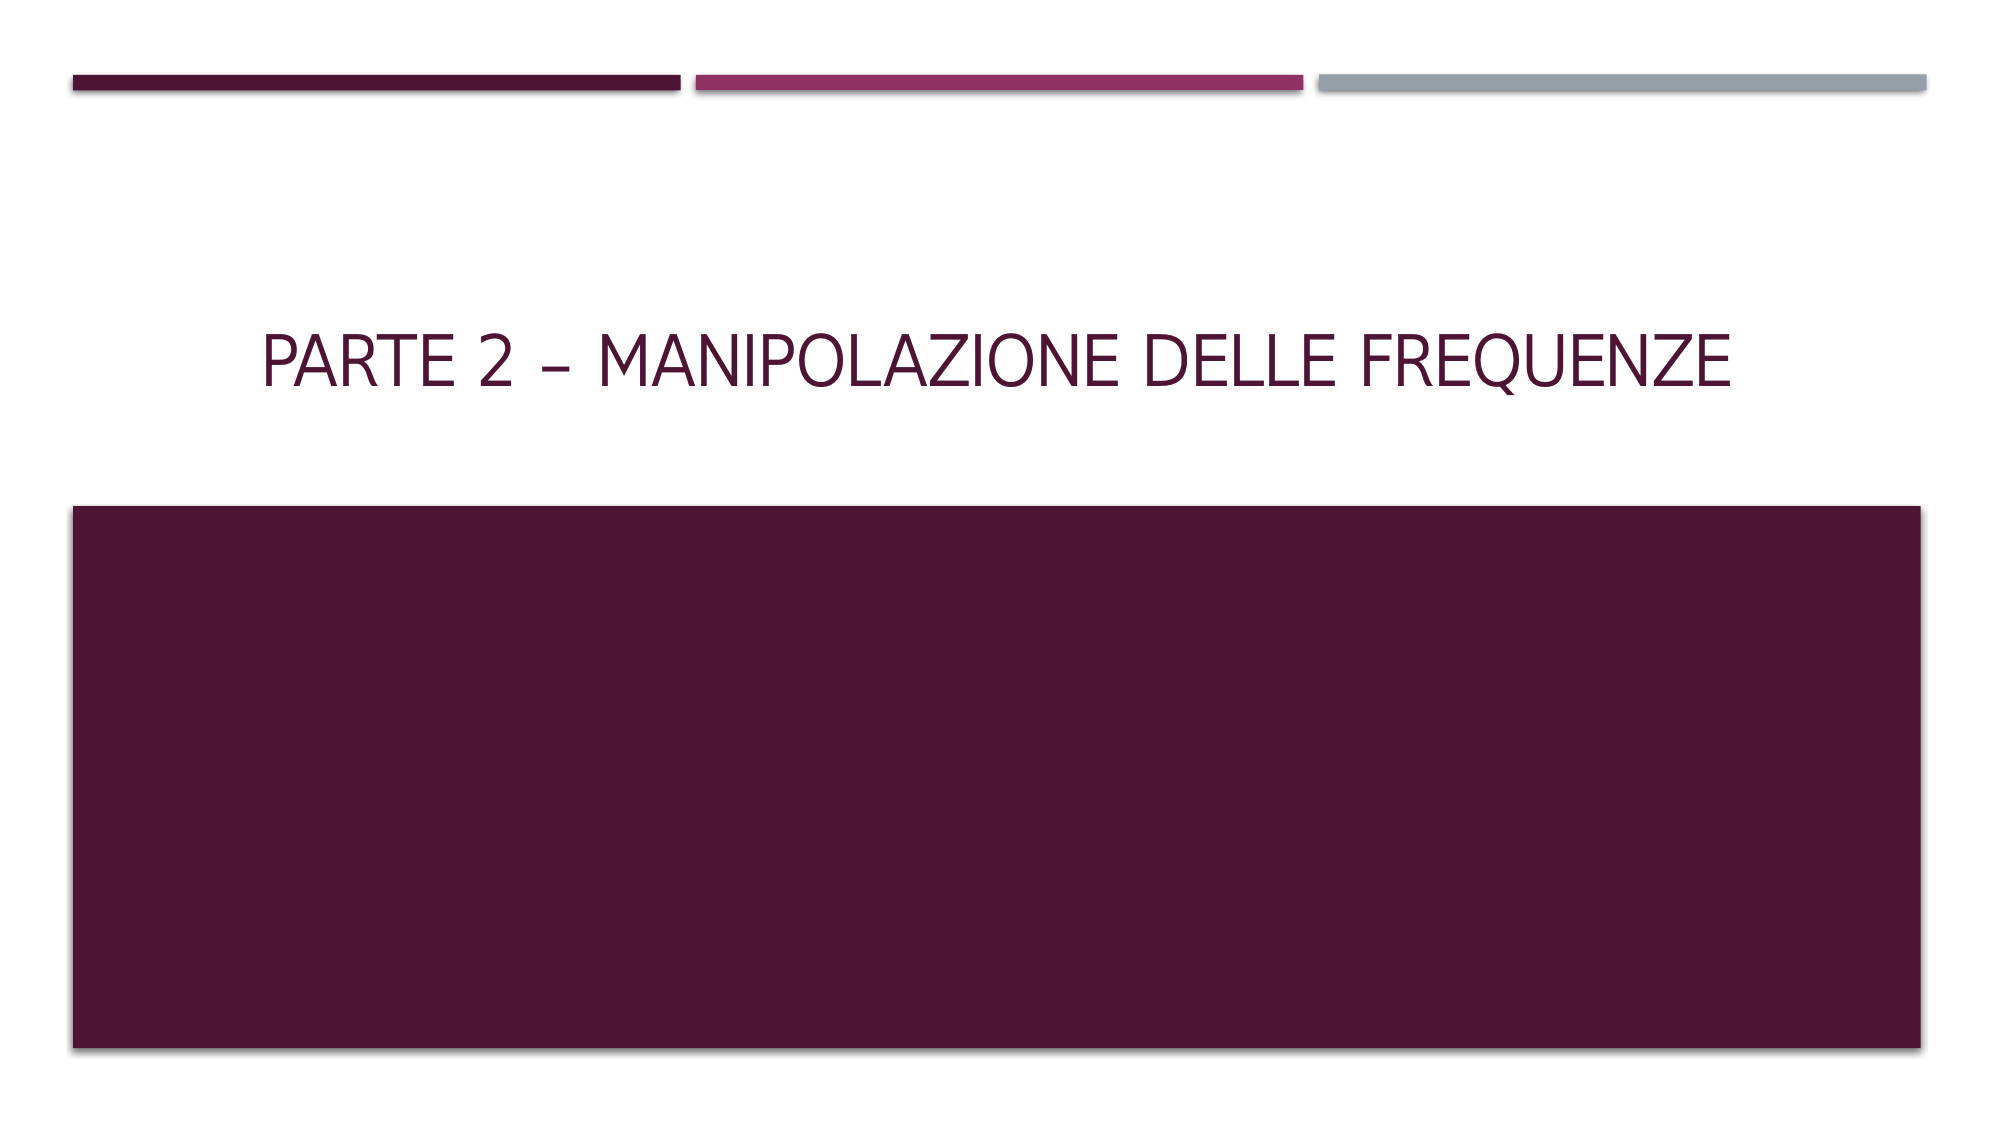

# Parte 2 – manipolazione delle frequenze